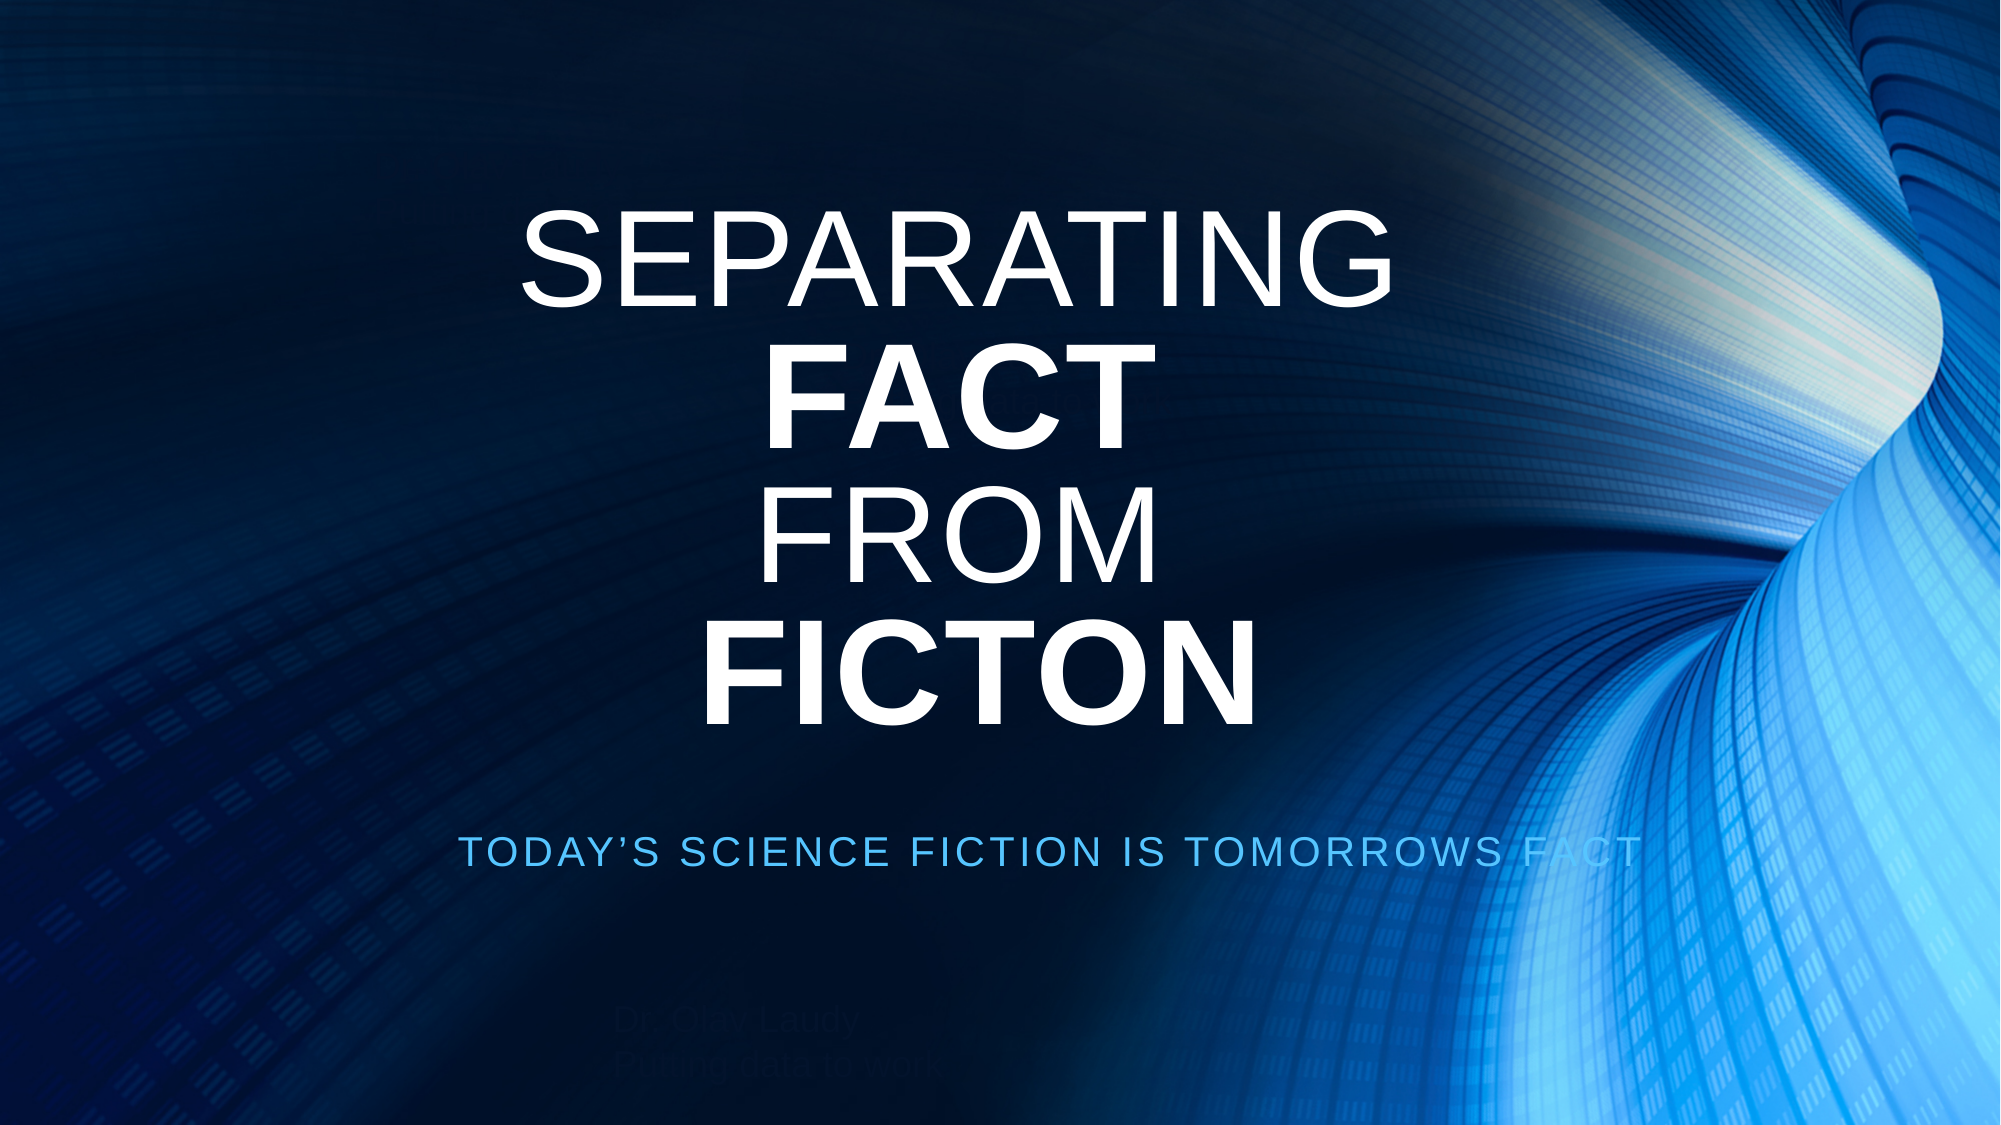

# SEPARATING FACT FROM FICTON
Today’s science fiction is tomorrows fact